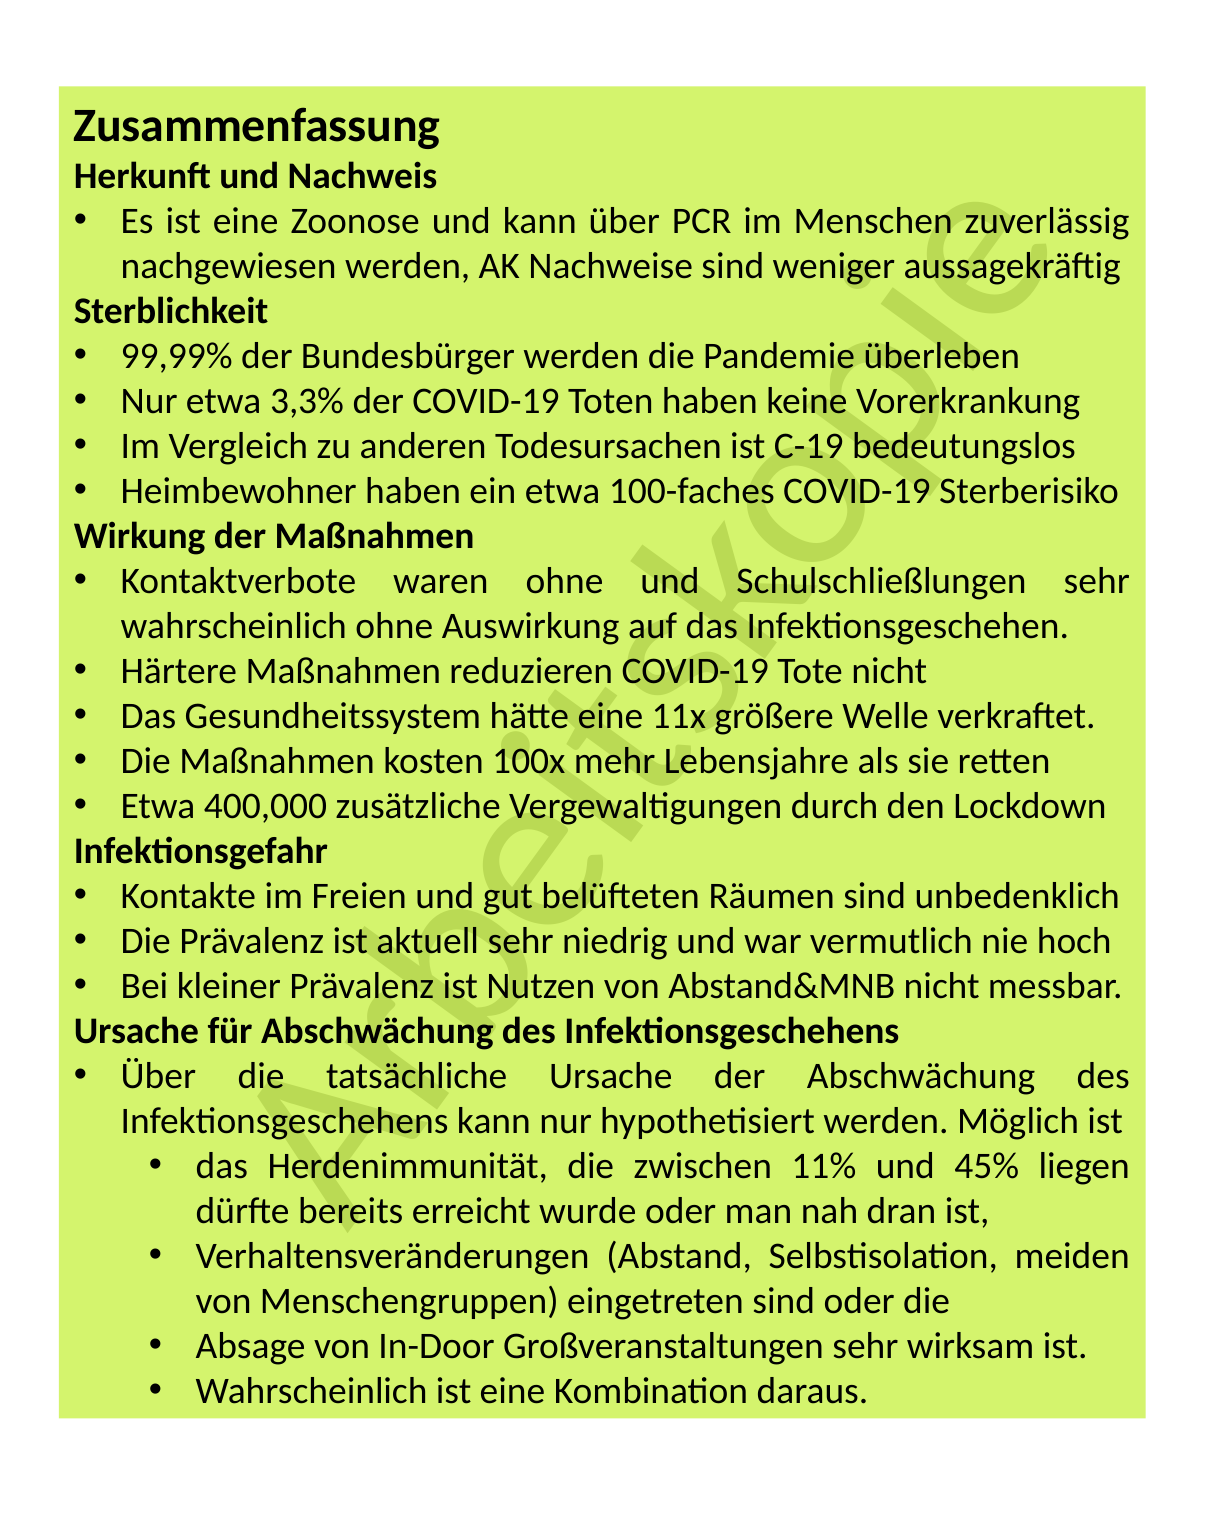

Zusammenfassung
Herkunft und Nachweis
Es ist eine Zoonose und kann über PCR im Menschen zuverlässig nachgewiesen werden, AK Nachweise sind weniger aussagekräftig
Sterblichkeit
99,99% der Bundesbürger werden die Pandemie überleben
Nur etwa 3,3% der COVID-19 Toten haben keine Vorerkrankung
Im Vergleich zu anderen Todesursachen ist C-19 bedeutungslos
Heimbewohner haben ein etwa 100-faches COVID-19 Sterberisiko
Wirkung der Maßnahmen
Kontaktverbote waren ohne und Schulschließlungen sehr wahrscheinlich ohne Auswirkung auf das Infektionsgeschehen.
Härtere Maßnahmen reduzieren COVID-19 Tote nicht
Das Gesundheitssystem hätte eine 11x größere Welle verkraftet.
Die Maßnahmen kosten 100x mehr Lebensjahre als sie retten
Etwa 400,000 zusätzliche Vergewaltigungen durch den Lockdown
Infektionsgefahr
Kontakte im Freien und gut belüfteten Räumen sind unbedenklich
Die Prävalenz ist aktuell sehr niedrig und war vermutlich nie hoch
Bei kleiner Prävalenz ist Nutzen von Abstand&MNB nicht messbar.
Ursache für Abschwächung des Infektionsgeschehens
Über die tatsächliche Ursache der Abschwächung des Infektionsgeschehens kann nur hypothetisiert werden. Möglich ist
das Herdenimmunität, die zwischen 11% und 45% liegen dürfte bereits erreicht wurde oder man nah dran ist,
Verhaltensveränderungen (Abstand, Selbstisolation, meiden von Menschengruppen) eingetreten sind oder die
Absage von In-Door Großveranstaltungen sehr wirksam ist.
Wahrscheinlich ist eine Kombination daraus.